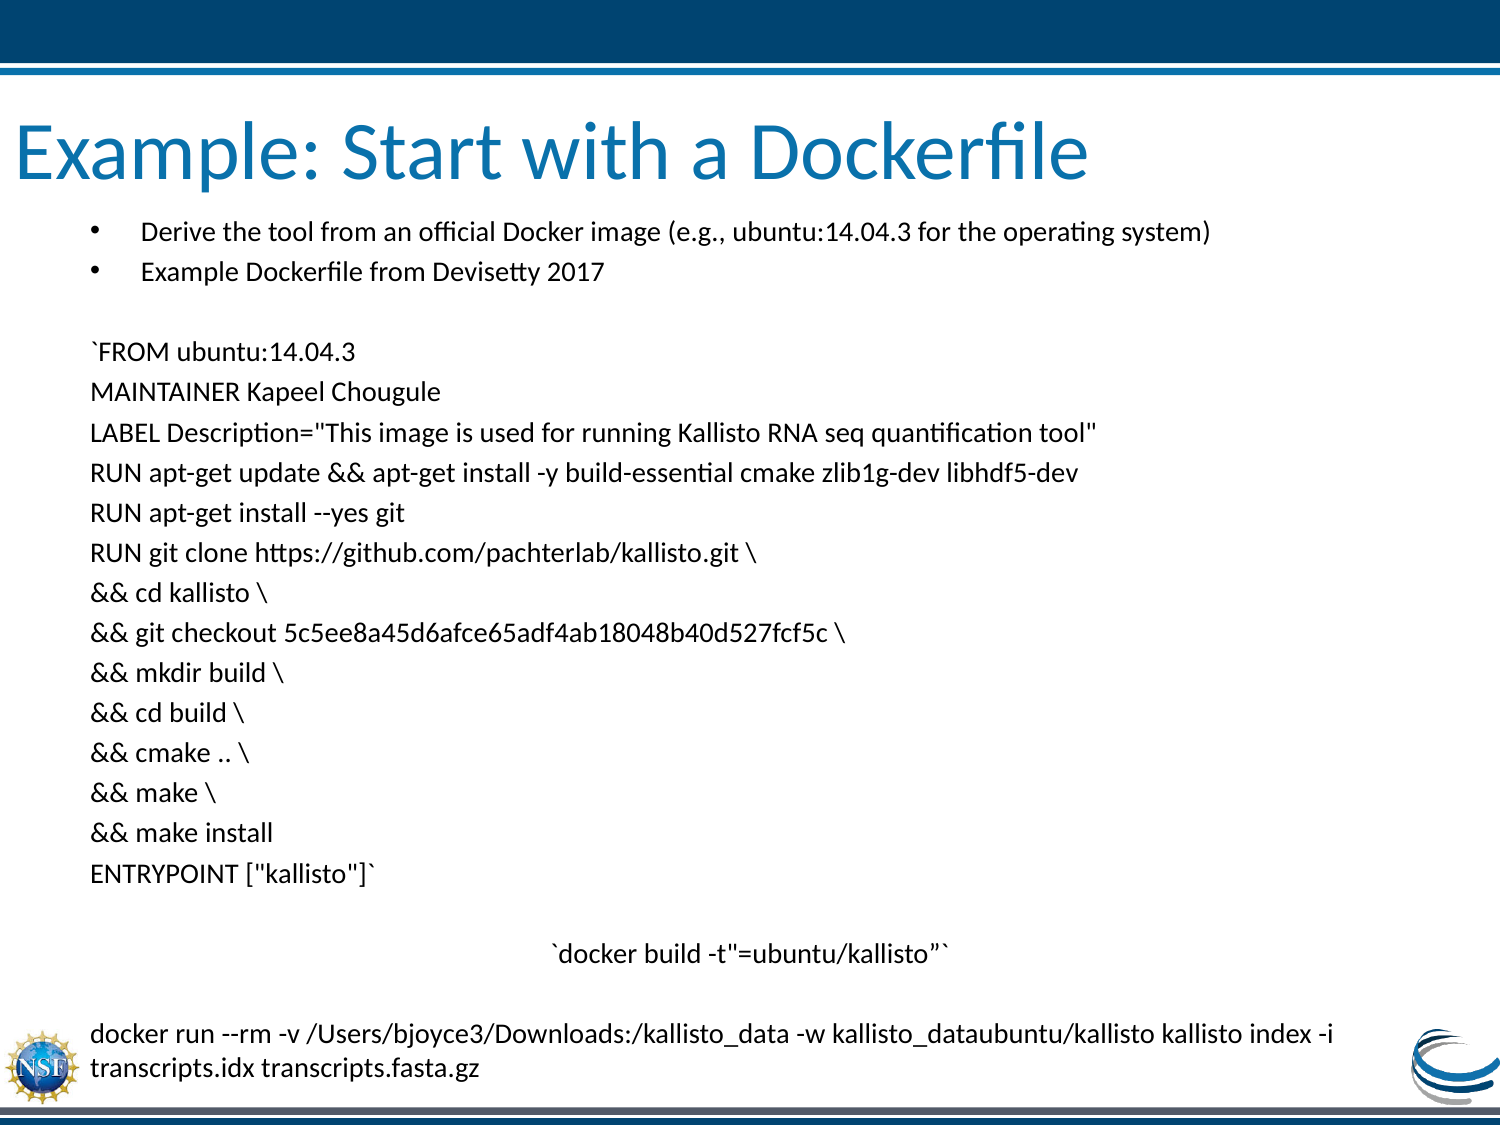

Example: Start with a Dockerfile
Derive the tool from an official Docker image (e.g., ubuntu:14.04.3 for the operating system)
Example Dockerfile from Devisetty 2017

`FROM ubuntu:14.04.3
MAINTAINER Kapeel Chougule
LABEL Description="This image is used for running Kallisto RNA seq quantification tool"
RUN apt-get update && apt-get install -y build-essential cmake zlib1g-dev libhdf5-dev
RUN apt-get install --yes git
RUN git clone https://github.com/pachterlab/kallisto.git \
&& cd kallisto \
&& git checkout 5c5ee8a45d6afce65adf4ab18048b40d527fcf5c \
&& mkdir build \
&& cd build \
&& cmake .. \
&& make \
&& make install
ENTRYPOINT ["kallisto"]`

`docker build -t"=ubuntu/kallisto”`

docker run --rm -v /Users/bjoyce3/Downloads:/kallisto_data -w kallisto_dataubuntu/kallisto kallisto index -i transcripts.idx transcripts.fasta.gz